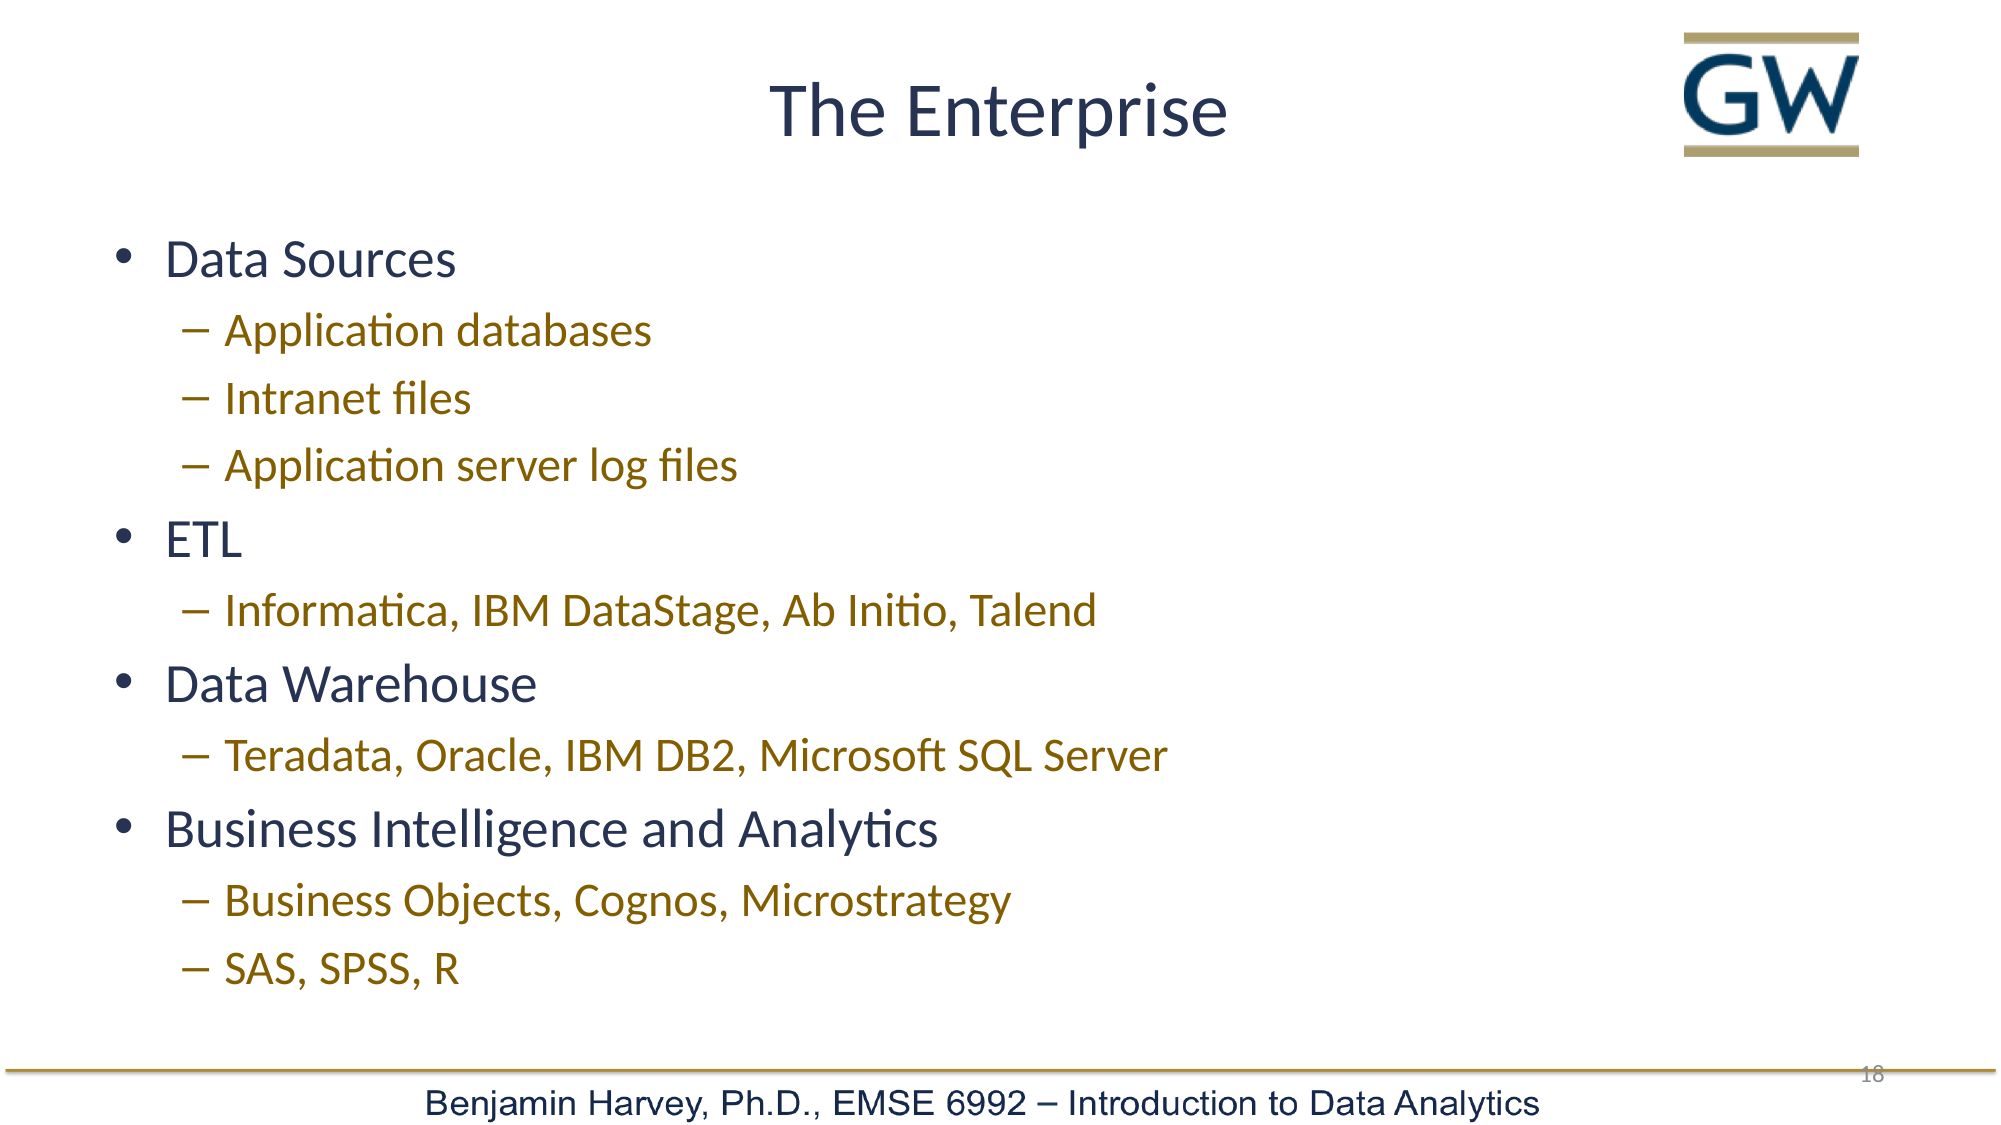

# The Enterprise
Data Sources
Application databases
Intranet files
Application server log files
ETL
Informatica, IBM DataStage, Ab Initio, Talend
Data Warehouse
Teradata, Oracle, IBM DB2, Microsoft SQL Server
Business Intelligence and Analytics
Business Objects, Cognos, Microstrategy
SAS, SPSS, R
18